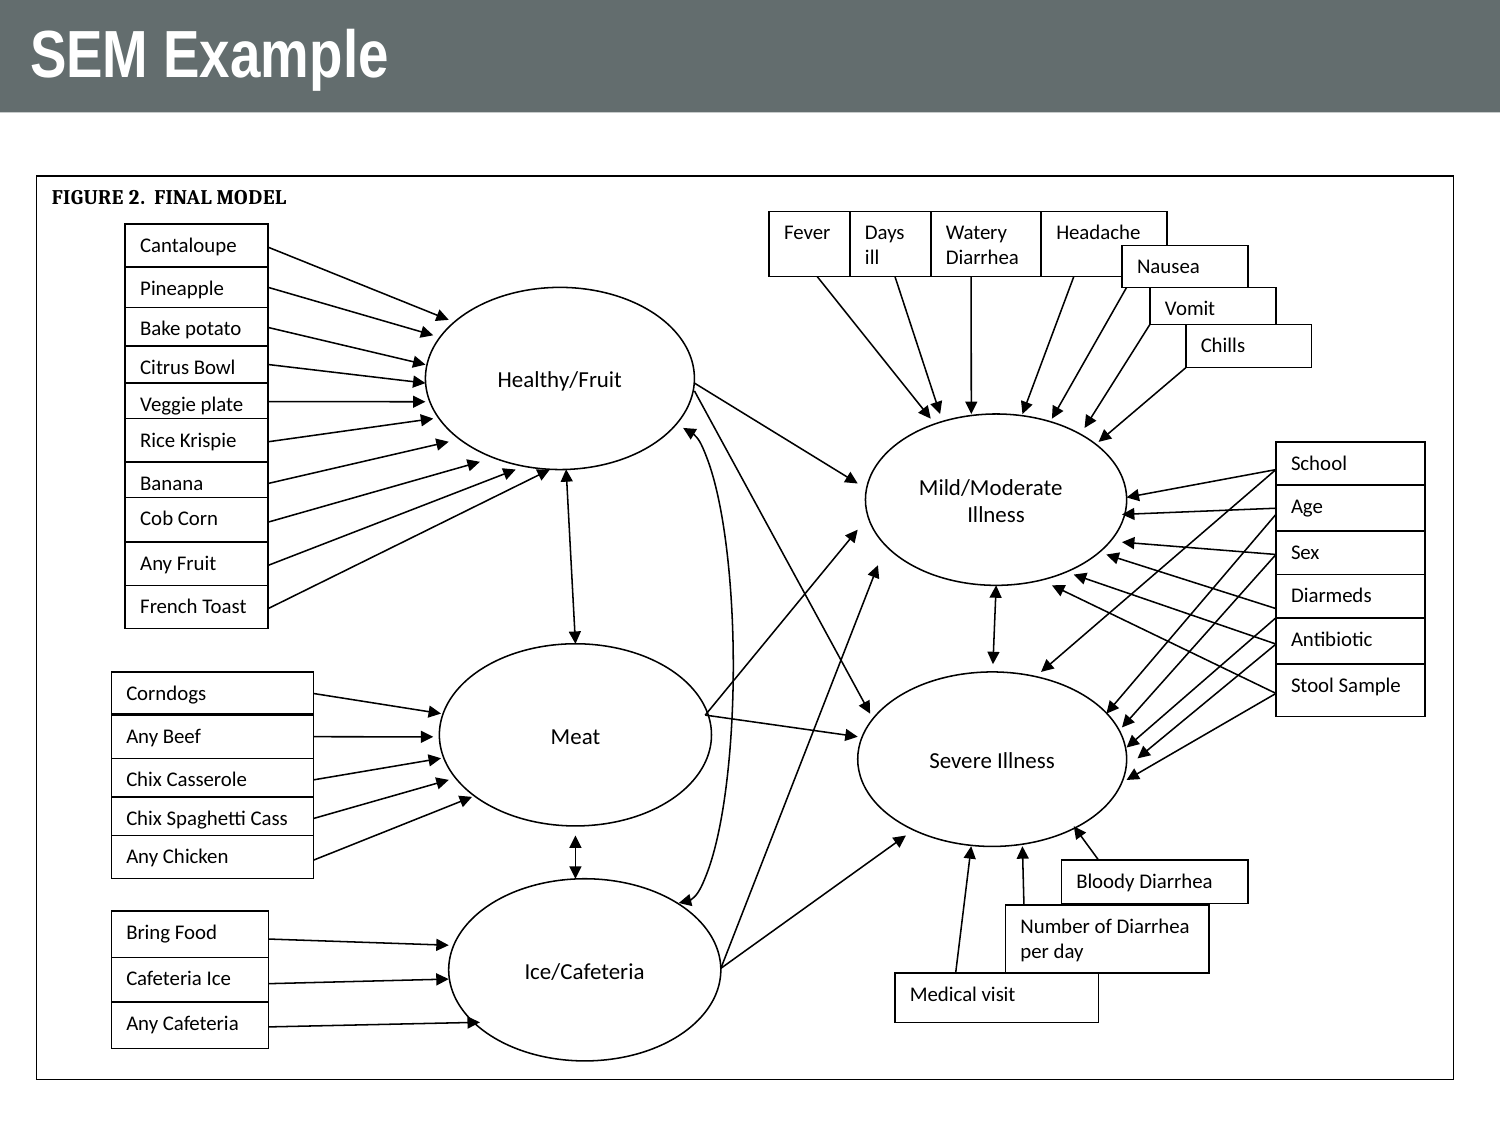

# SEM Example
FIGURE 2.  FINAL MODEL

Fever
Days ill
Watery Diarrhea
Headache
Cantaloupe
Nausea

Pineapple

Healthy/Fruit

Vomit
Bake potato

Chills

Citrus Bowl

Veggie plate

Mild/Moderate
Illness
Rice Krispie

School
Banana

Age
Cob Corn

Sex
Any Fruit

Diarmeds
French Toast

Antibiotic
Meat

Stool Sample
Corndogs
Severe Illness

Any Beef

Chix Casserole

Chix Spaghetti Cass

Any Chicken

Bloody Diarrhea
Ice/Cafeteria
Number of Diarrhea per day
Bring Food

Cafeteria Ice
Medical visit

Any Cafeteria